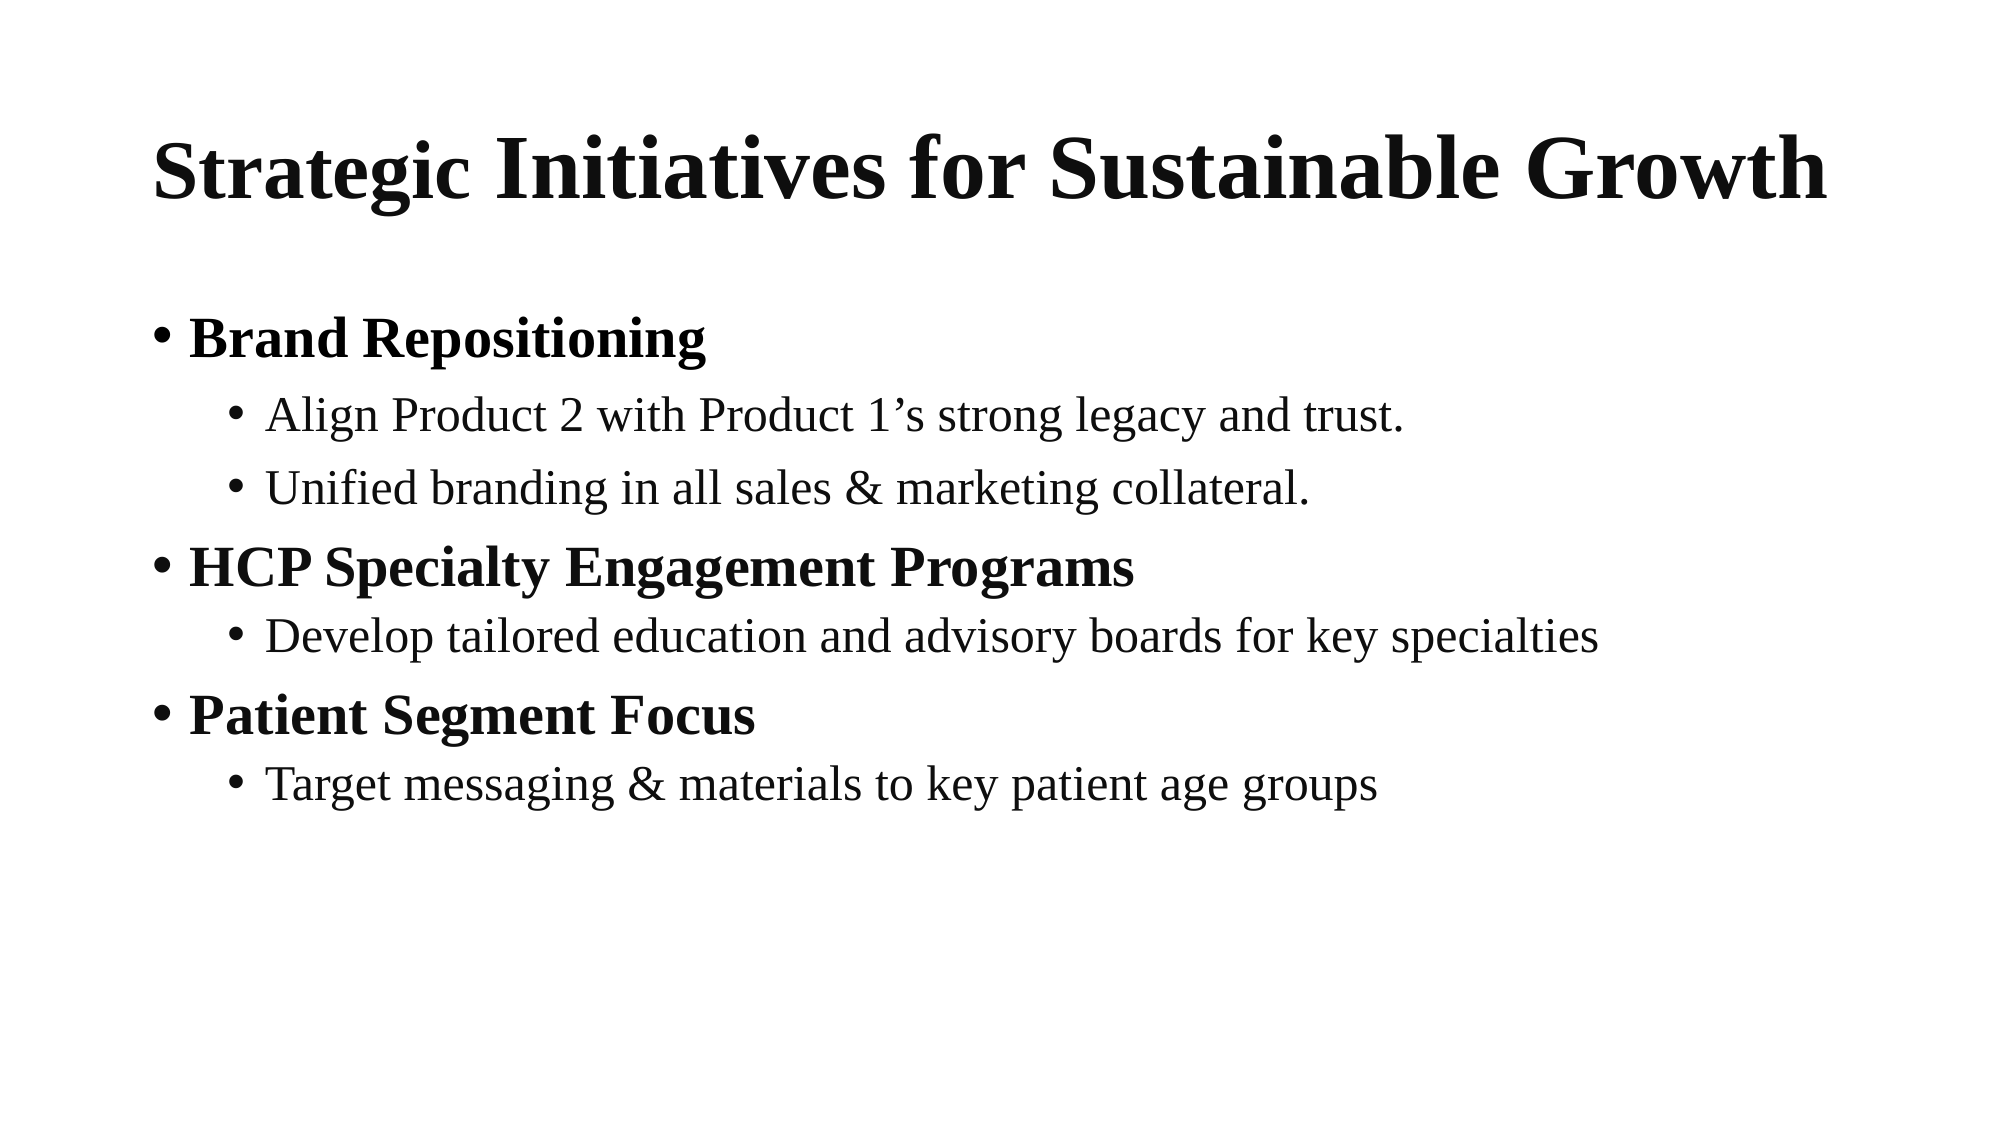

# Strategic Initiatives for Sustainable Growth
Brand Repositioning
Align Product 2 with Product 1’s strong legacy and trust.
Unified branding in all sales & marketing collateral.
HCP Specialty Engagement Programs
Develop tailored education and advisory boards for key specialties
Patient Segment Focus
Target messaging & materials to key patient age groups